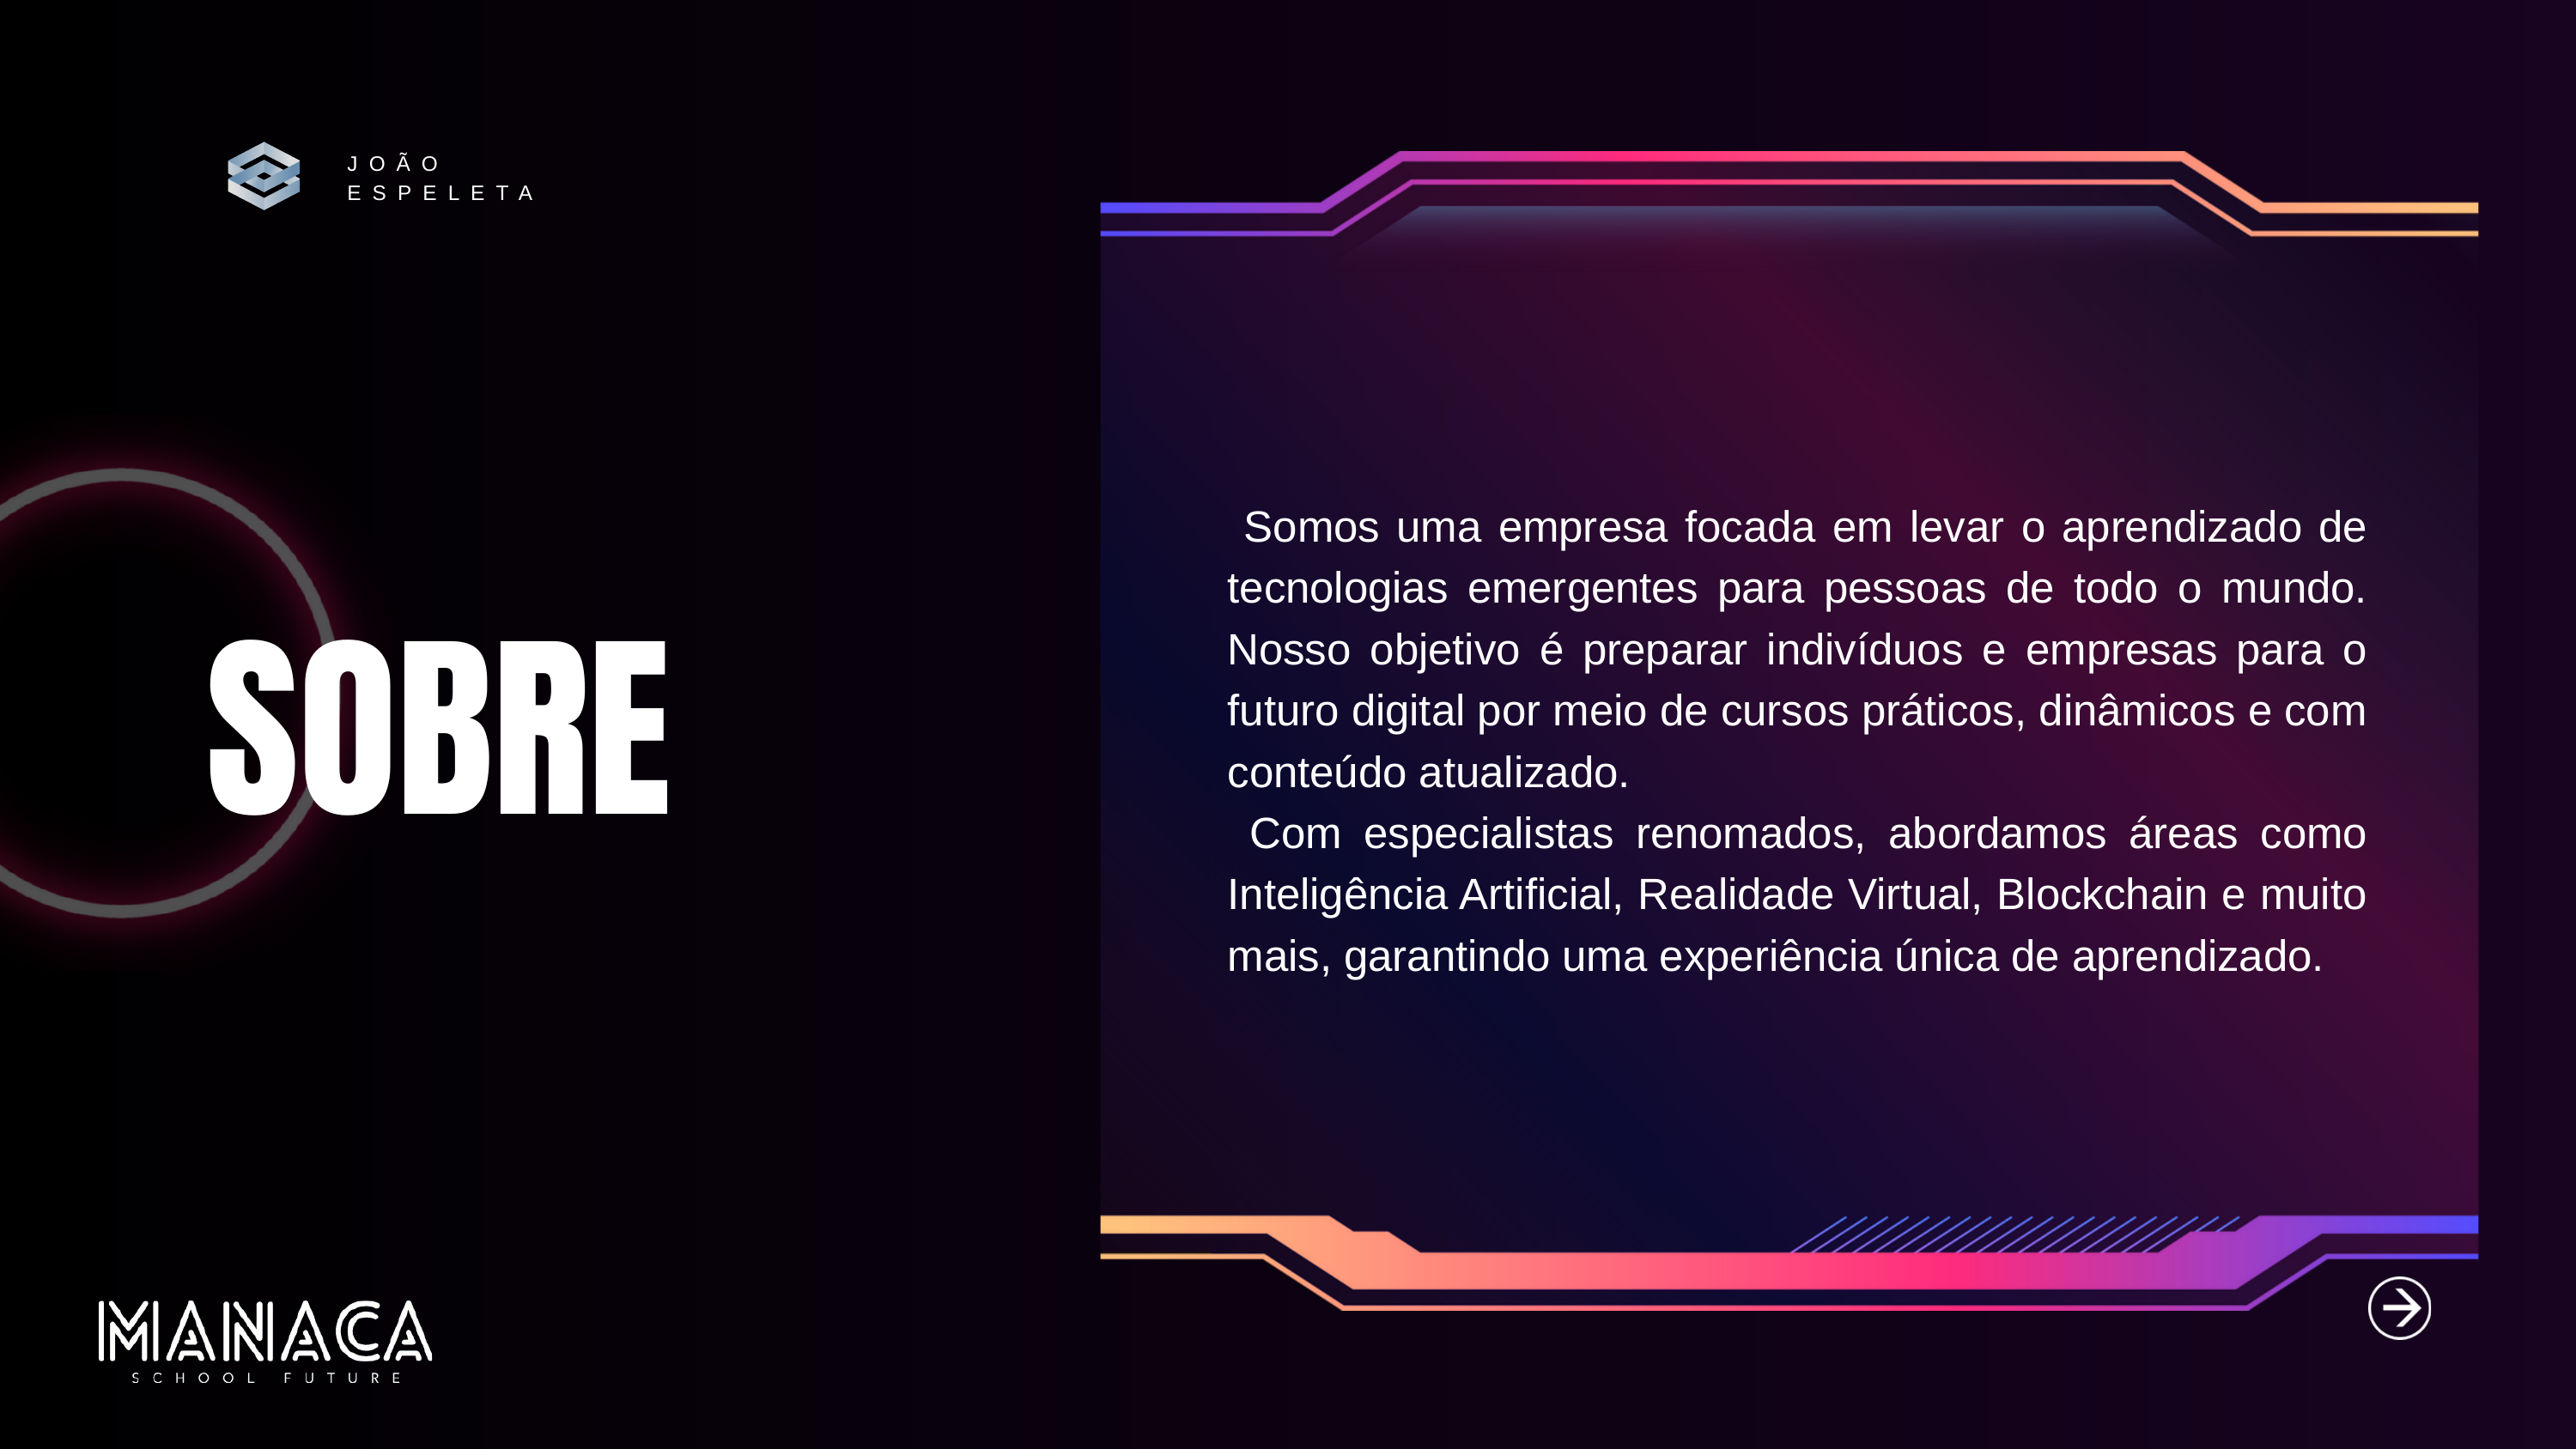

JOÃO ESPELETA

 Somos uma empresa focada em levar o aprendizado de tecnologias emergentes para pessoas de todo o mundo. Nosso objetivo é preparar indivíduos e empresas para o futuro digital por meio de cursos práticos, dinâmicos e com conteúdo atualizado.
 Com especialistas renomados, abordamos áreas como Inteligência Artificial, Realidade Virtual, Blockchain e muito mais, garantindo uma experiência única de aprendizado.

SOBRE